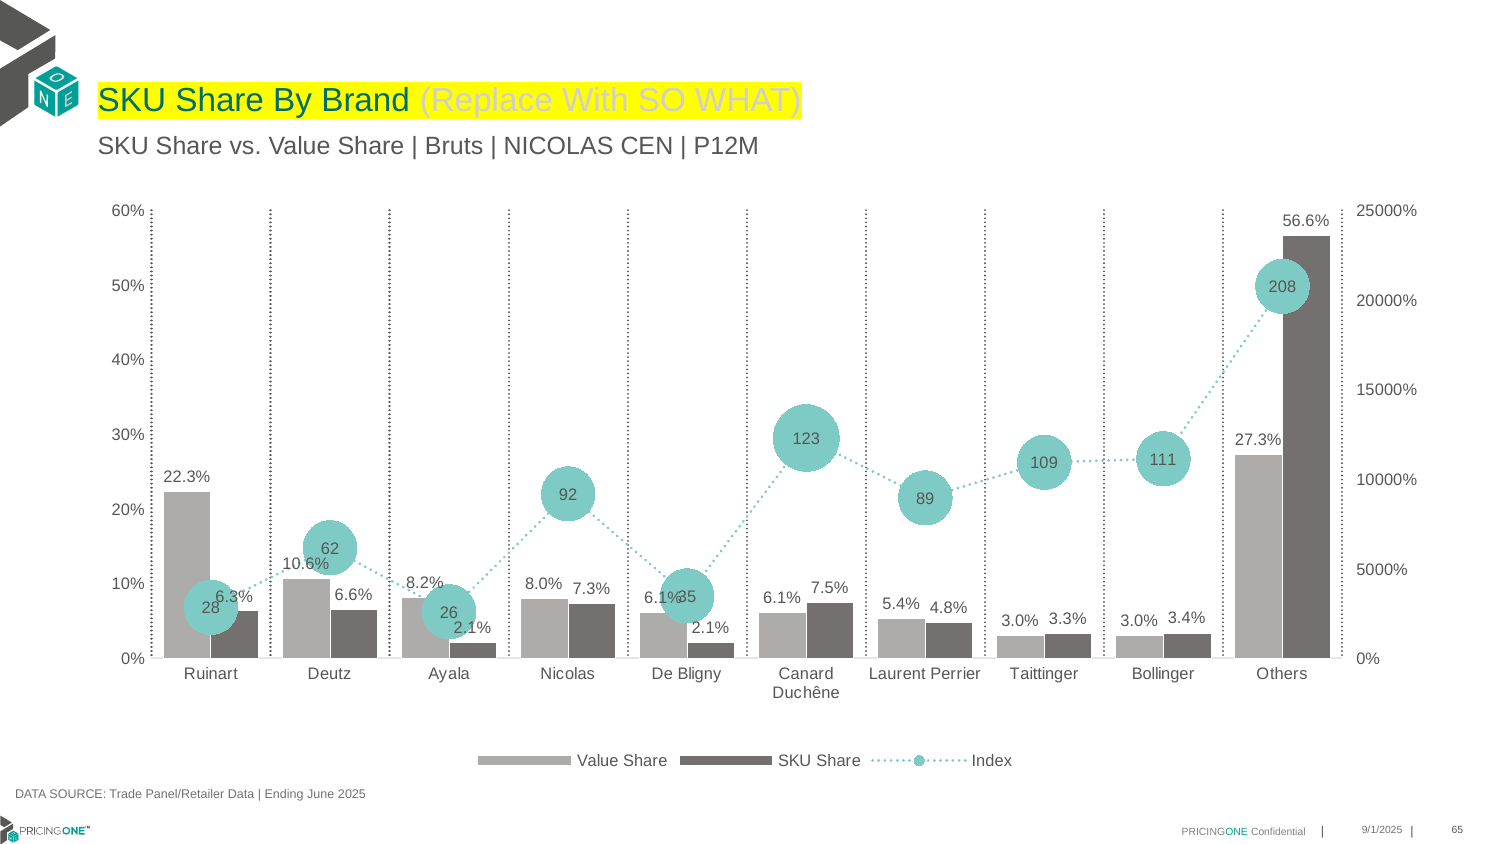

# SKU Share By Brand (Replace With SO WHAT)
SKU Share vs. Value Share | Bruts | NICOLAS CEN | P12M

### Chart

| Category | Value Share | SKU Share | Index |
|---|---|---|---|
| Ruinart | 0.22282724191149061 | 0.06322936558455337 | 28.375958452005058 |
| Deutz | 0.10642656326752438 | 0.06556333545512413 | 61.604296373187985 |
| Ayala | 0.08192849155004651 | 0.021217907914279653 | 25.89808198936333 |
| Nicolas | 0.08004724030894327 | 0.0734139613834076 | 91.7132946745766 |
| De Bligny | 0.06105357037098971 | 0.021217907914279653 | 34.75293547183209 |
| Canard Duchêne | 0.06075047989325641 | 0.07468703585826438 | 122.9406516450498 |
| Laurent Perrier | 0.05360172517706406 | 0.04795247188627201 | 89.46068755785245 |
| Taittinger | 0.030469302508683366 | 0.03331211542541906 | 109.33008858973889 |
| Bollinger | 0.030316015370519398 | 0.03373647358370465 | 111.28267739470621 |
| Others | 0.27257936964148227 | 0.5656694249946956 | 207.52466547219197 |
DATA SOURCE: Trade Panel/Retailer Data | Ending June 2025

9/1/2025
65